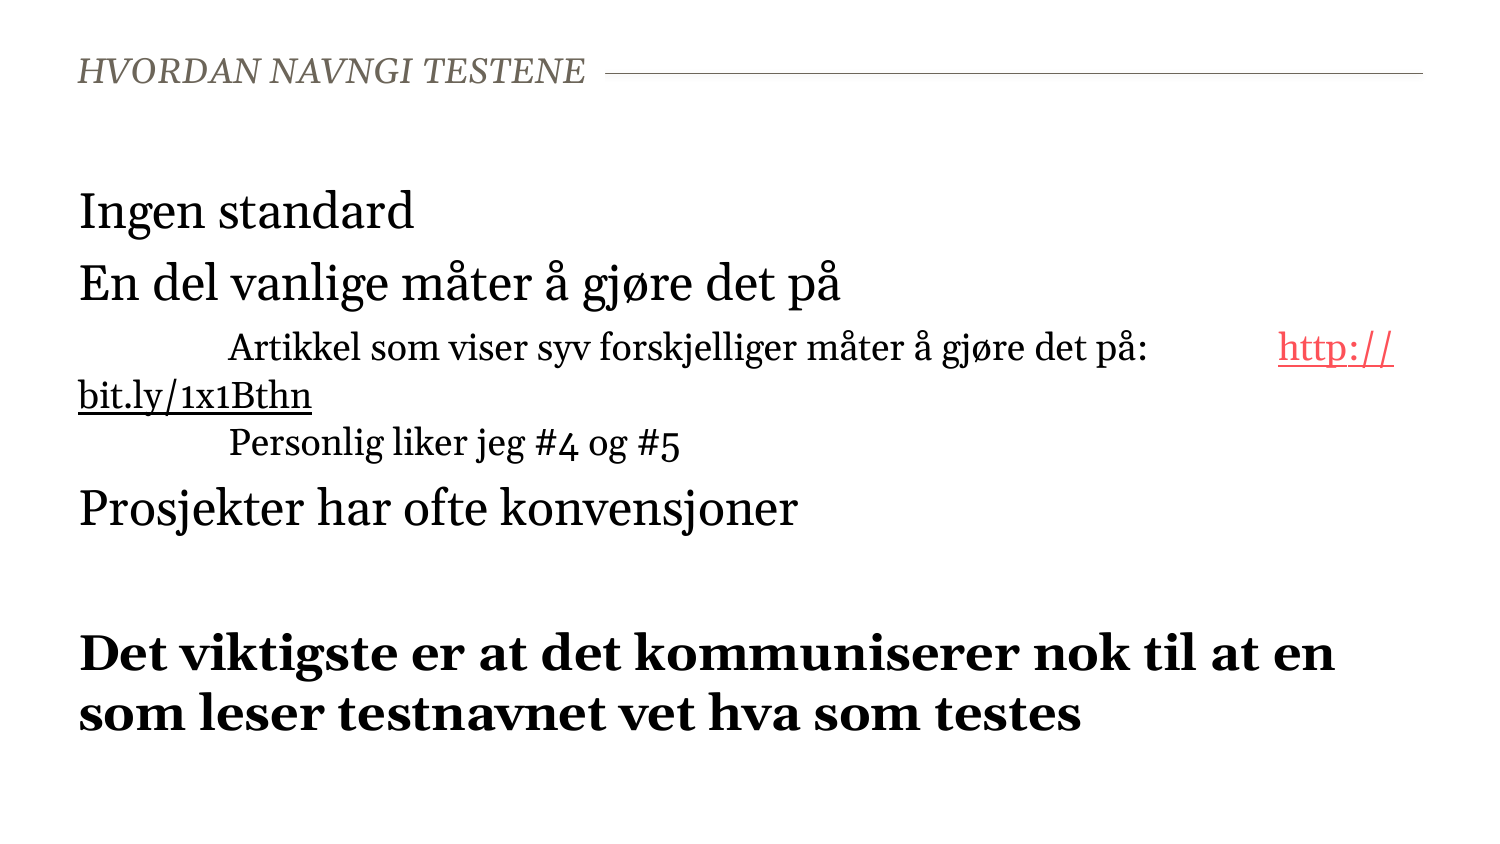

# Hvordan navngi testene
Ingen standard
En del vanlige måter å gjøre det på
	Artikkel som viser syv forskjelliger måter å gjøre det på: 	http://bit.ly/1x1Bthn
	Personlig liker jeg #4 og #5
Prosjekter har ofte konvensjoner

Det viktigste er at det kommuniserer nok til at en som leser testnavnet vet hva som testes